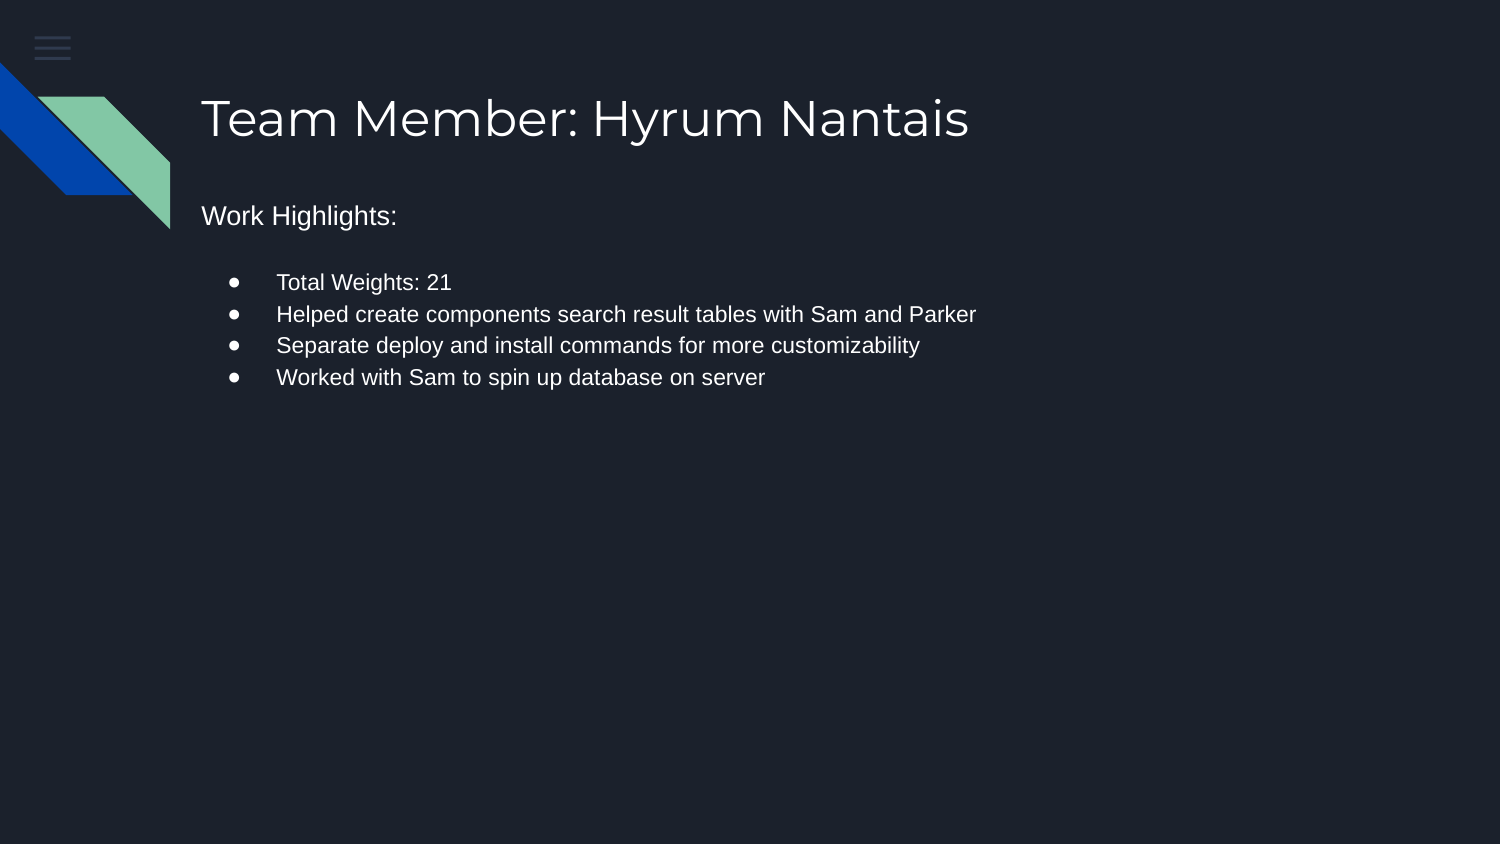

# Team Member: Hyrum Nantais

Work Highlights:
Total Weights: 21
Helped create components search result tables with Sam and Parker
Separate deploy and install commands for more customizability
Worked with Sam to spin up database on server